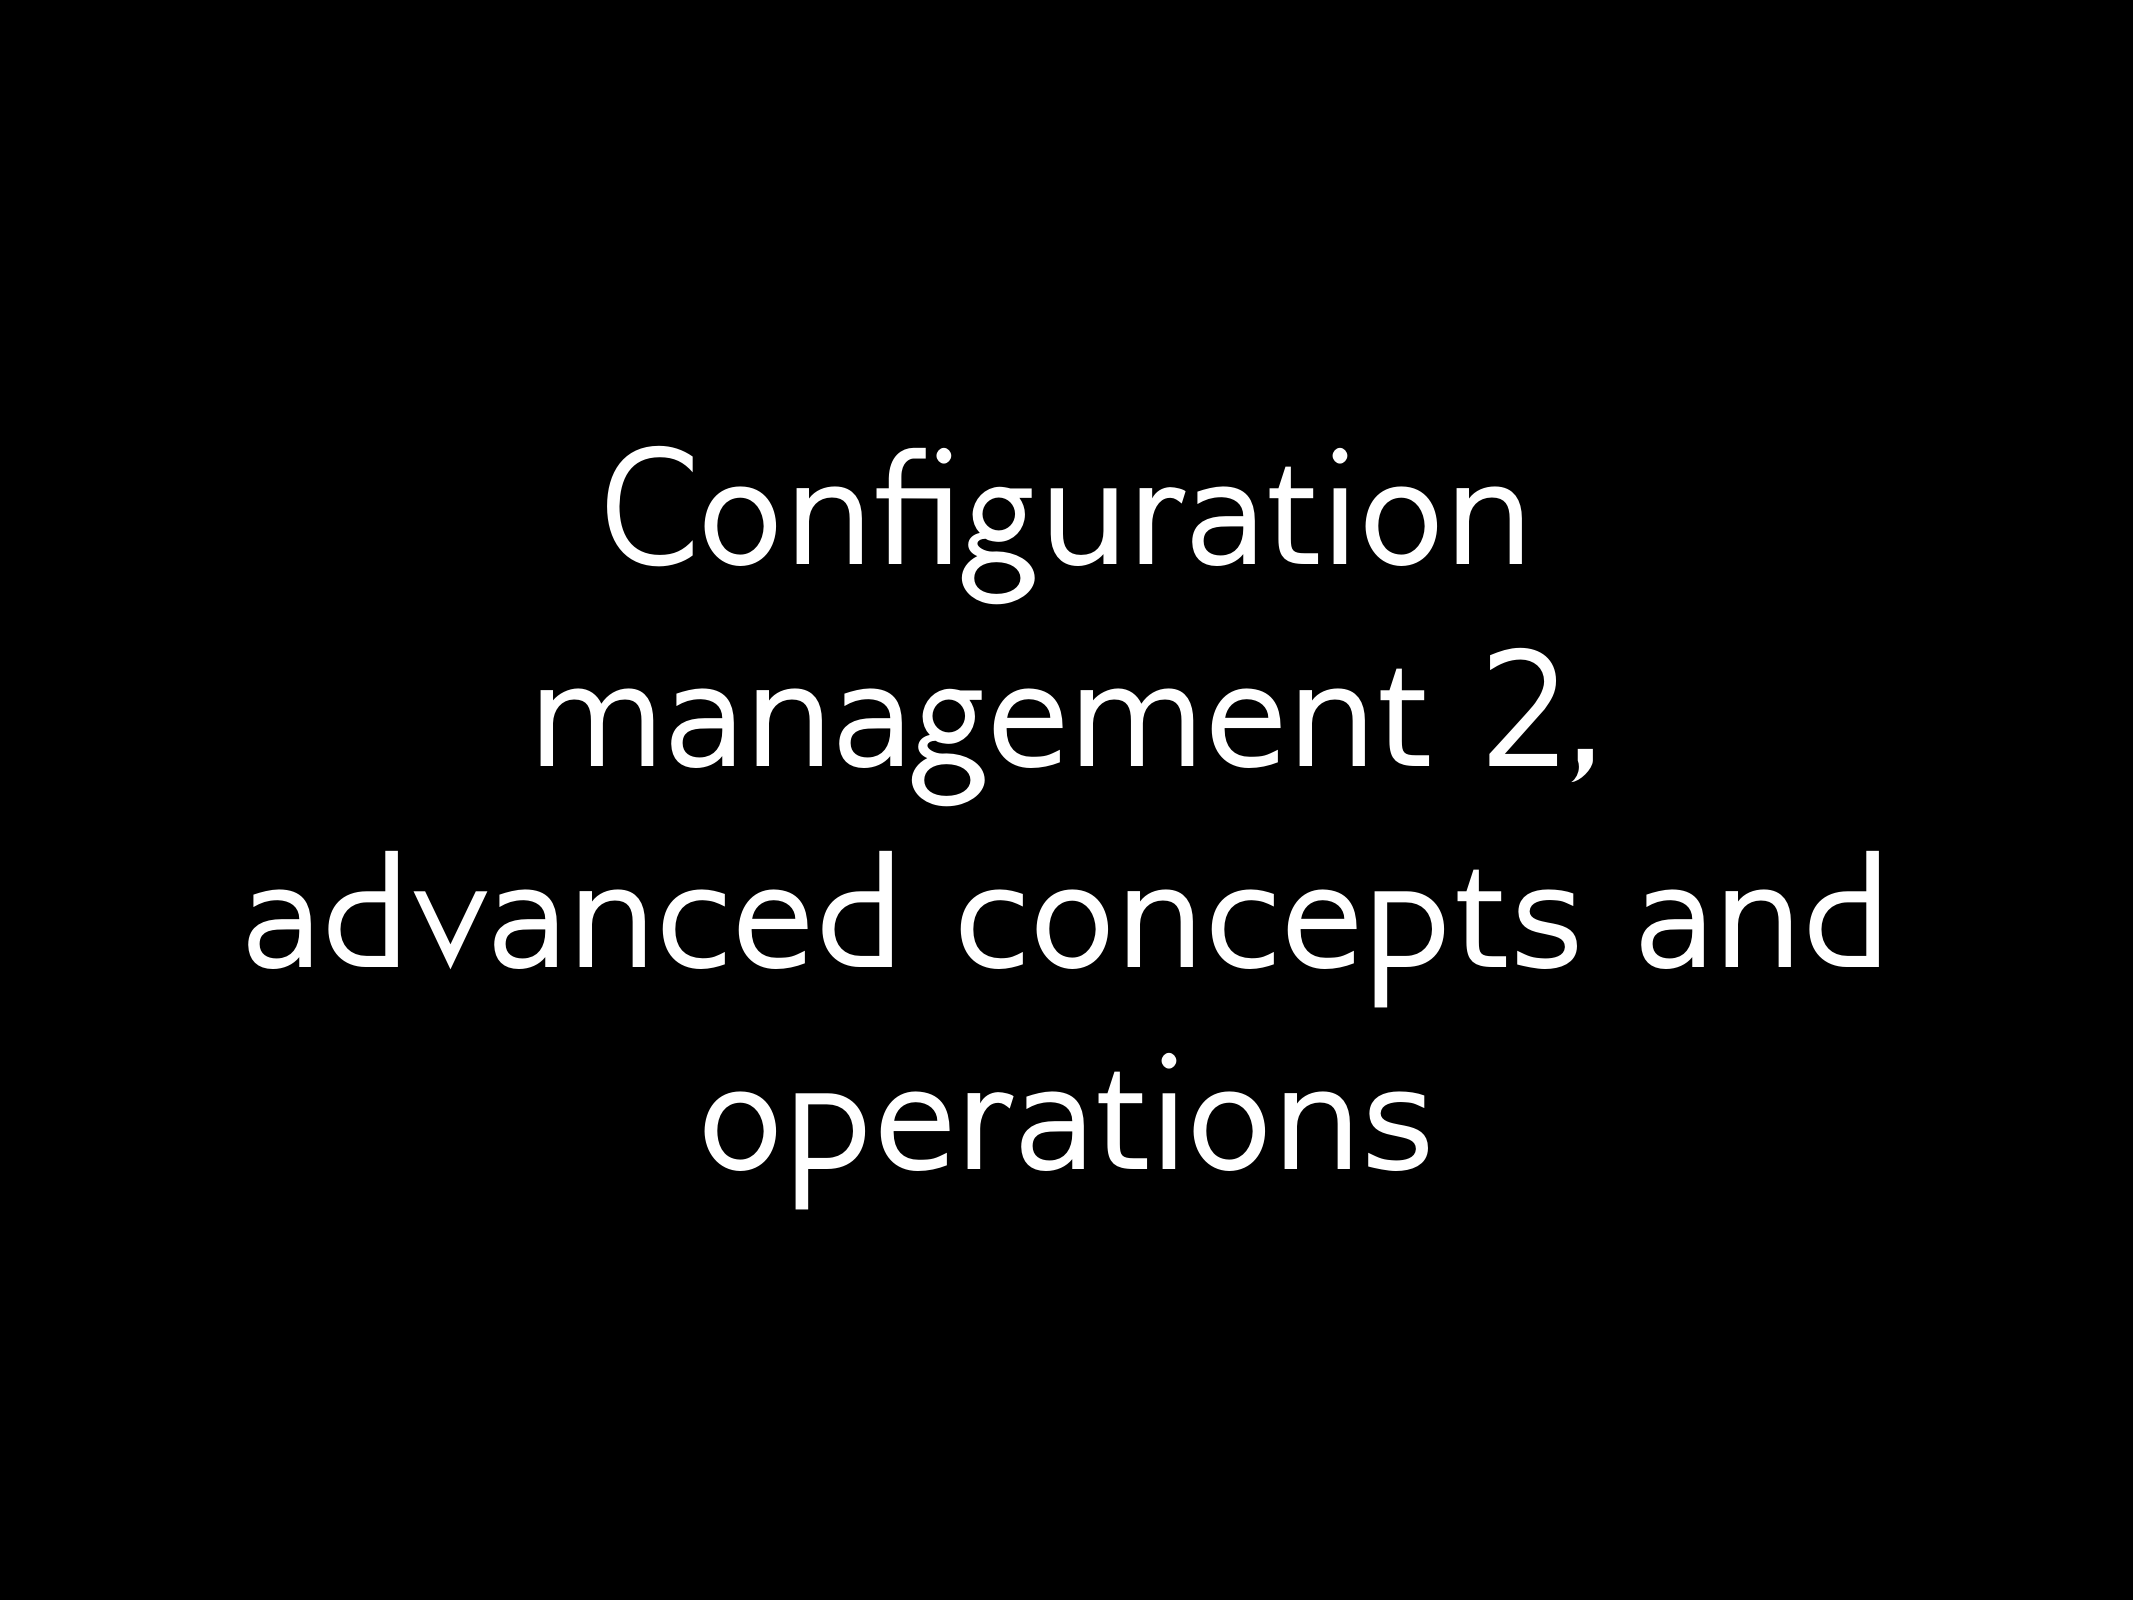

# Configuration management 2, advanced concepts and operations